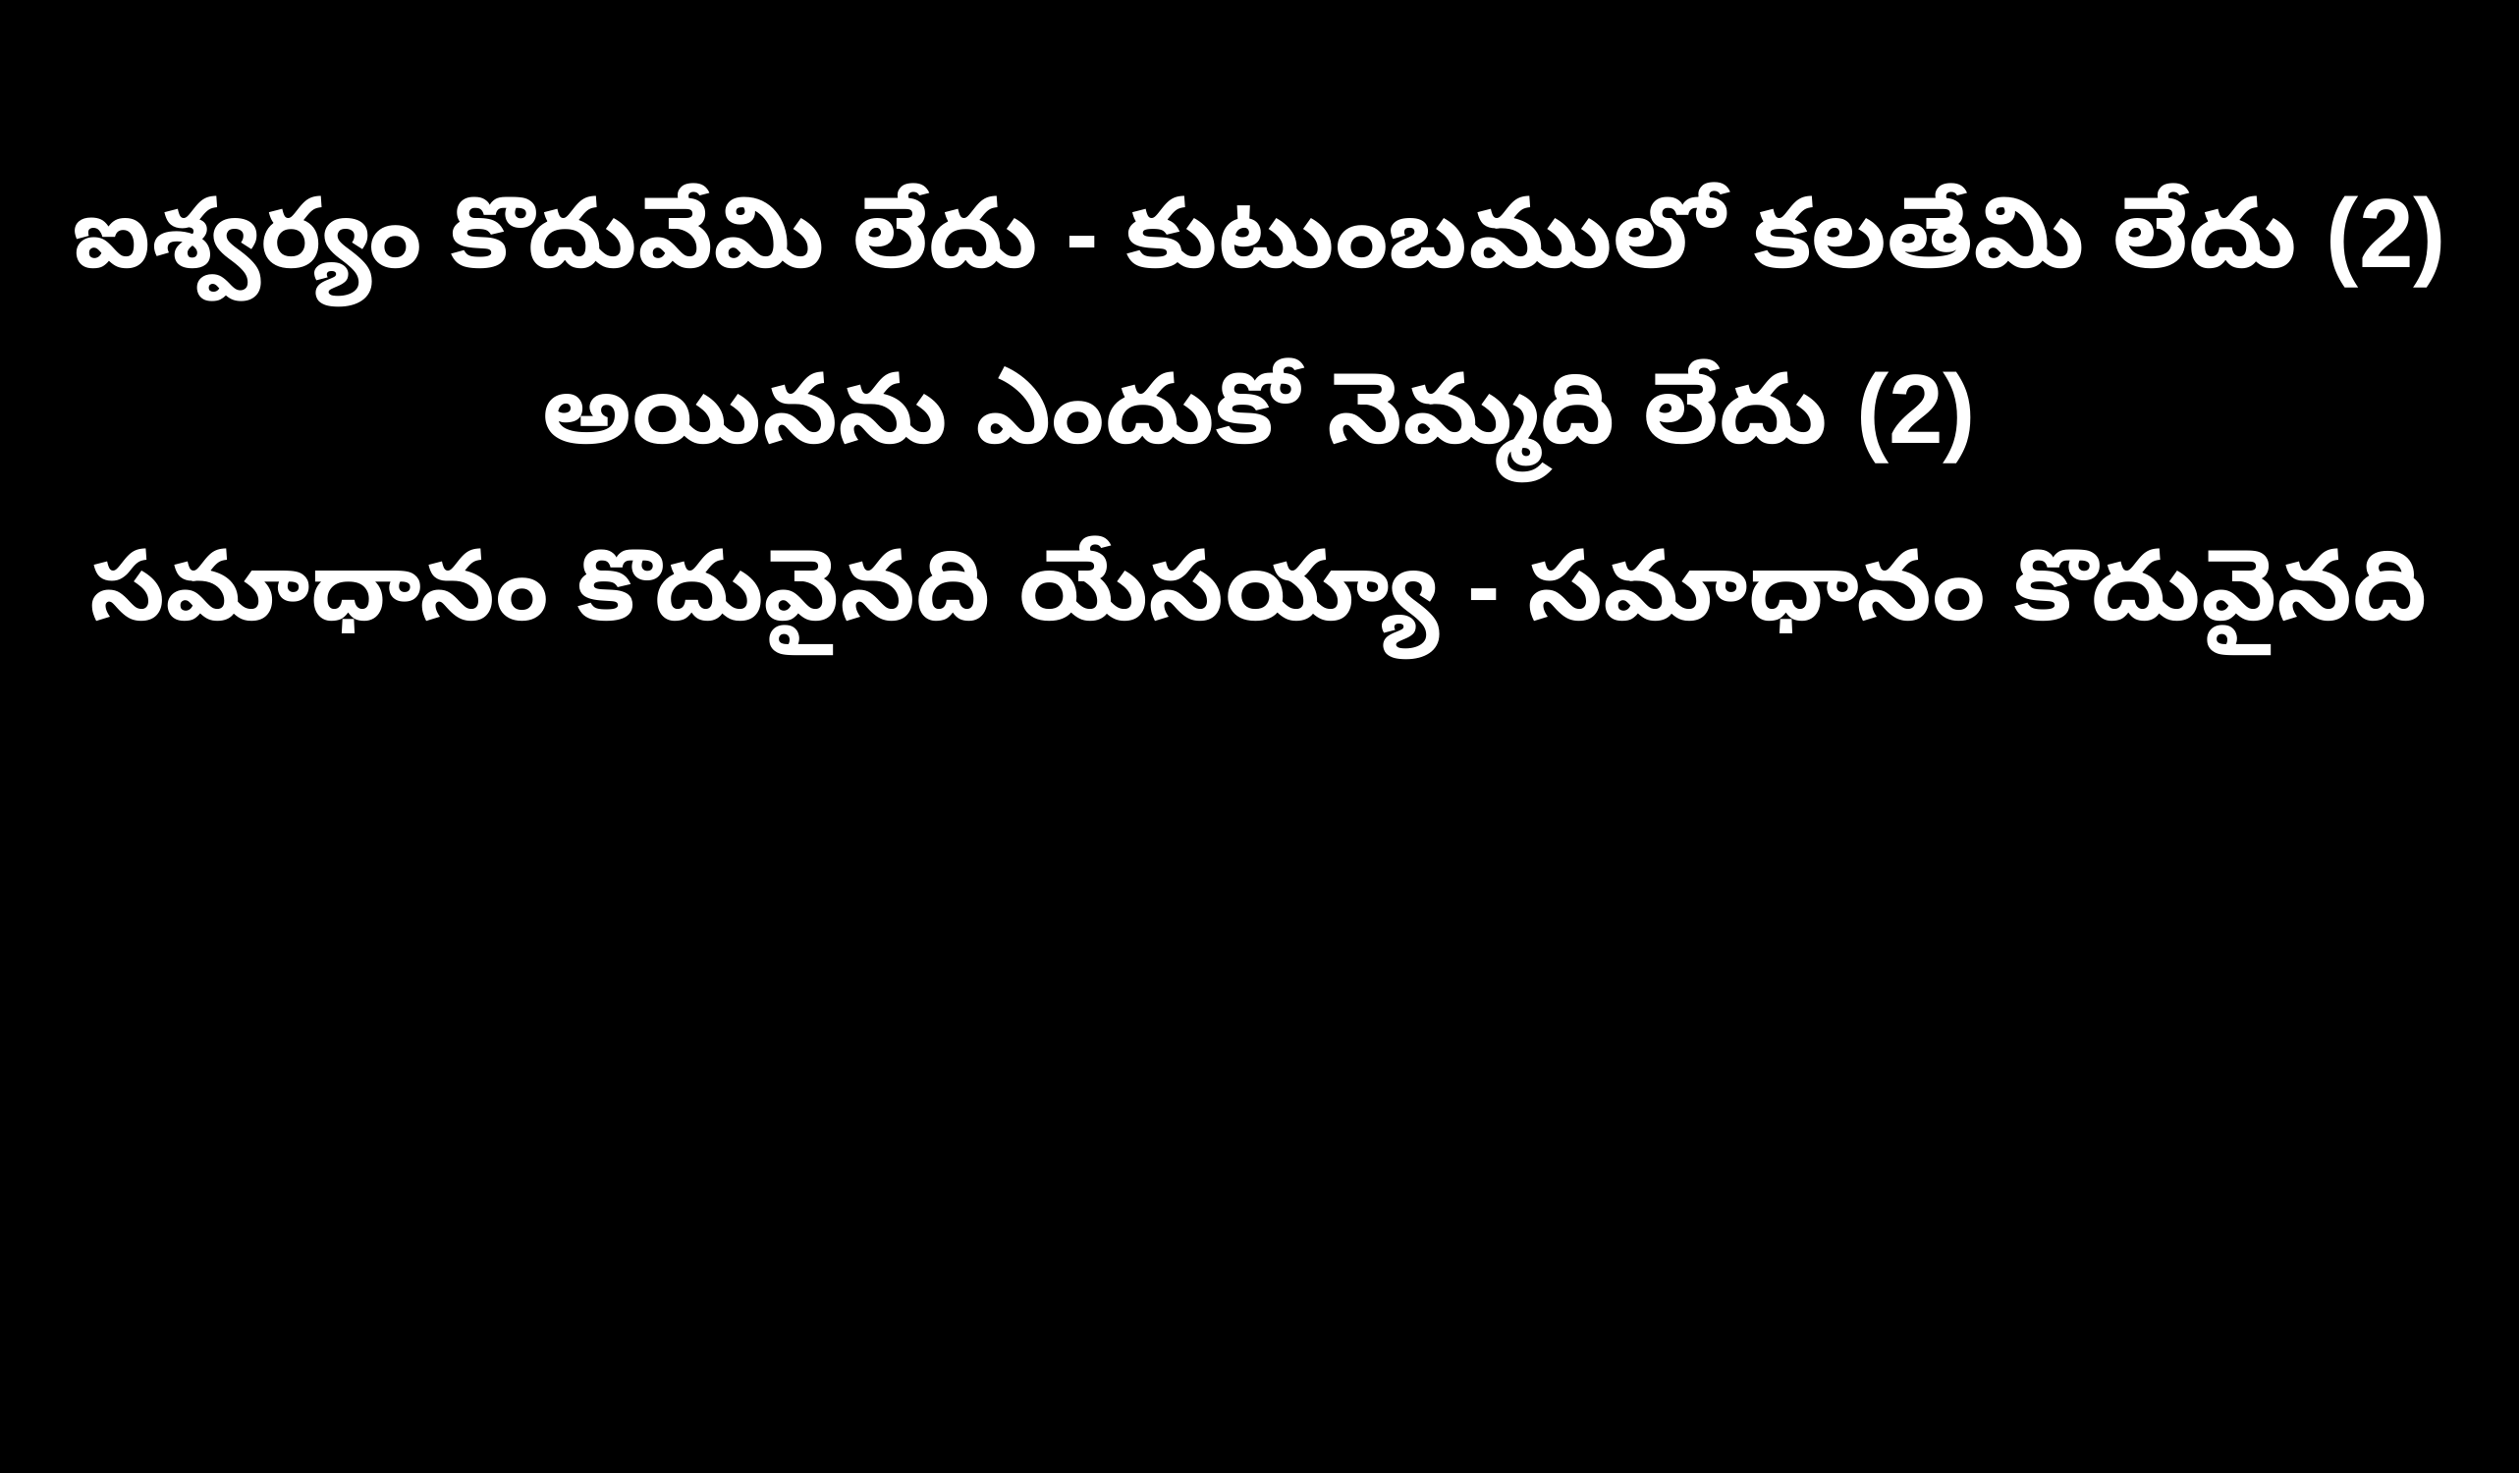

ఐశ్వర్యం కొదువేమి లేదు - కుటుంబములో కలతేమి లేదు (2)
అయినను ఎందుకో నెమ్మది లేదు (2)
సమాధానం కొదువైనది యేసయ్యా - సమాధానం కొదువైనది